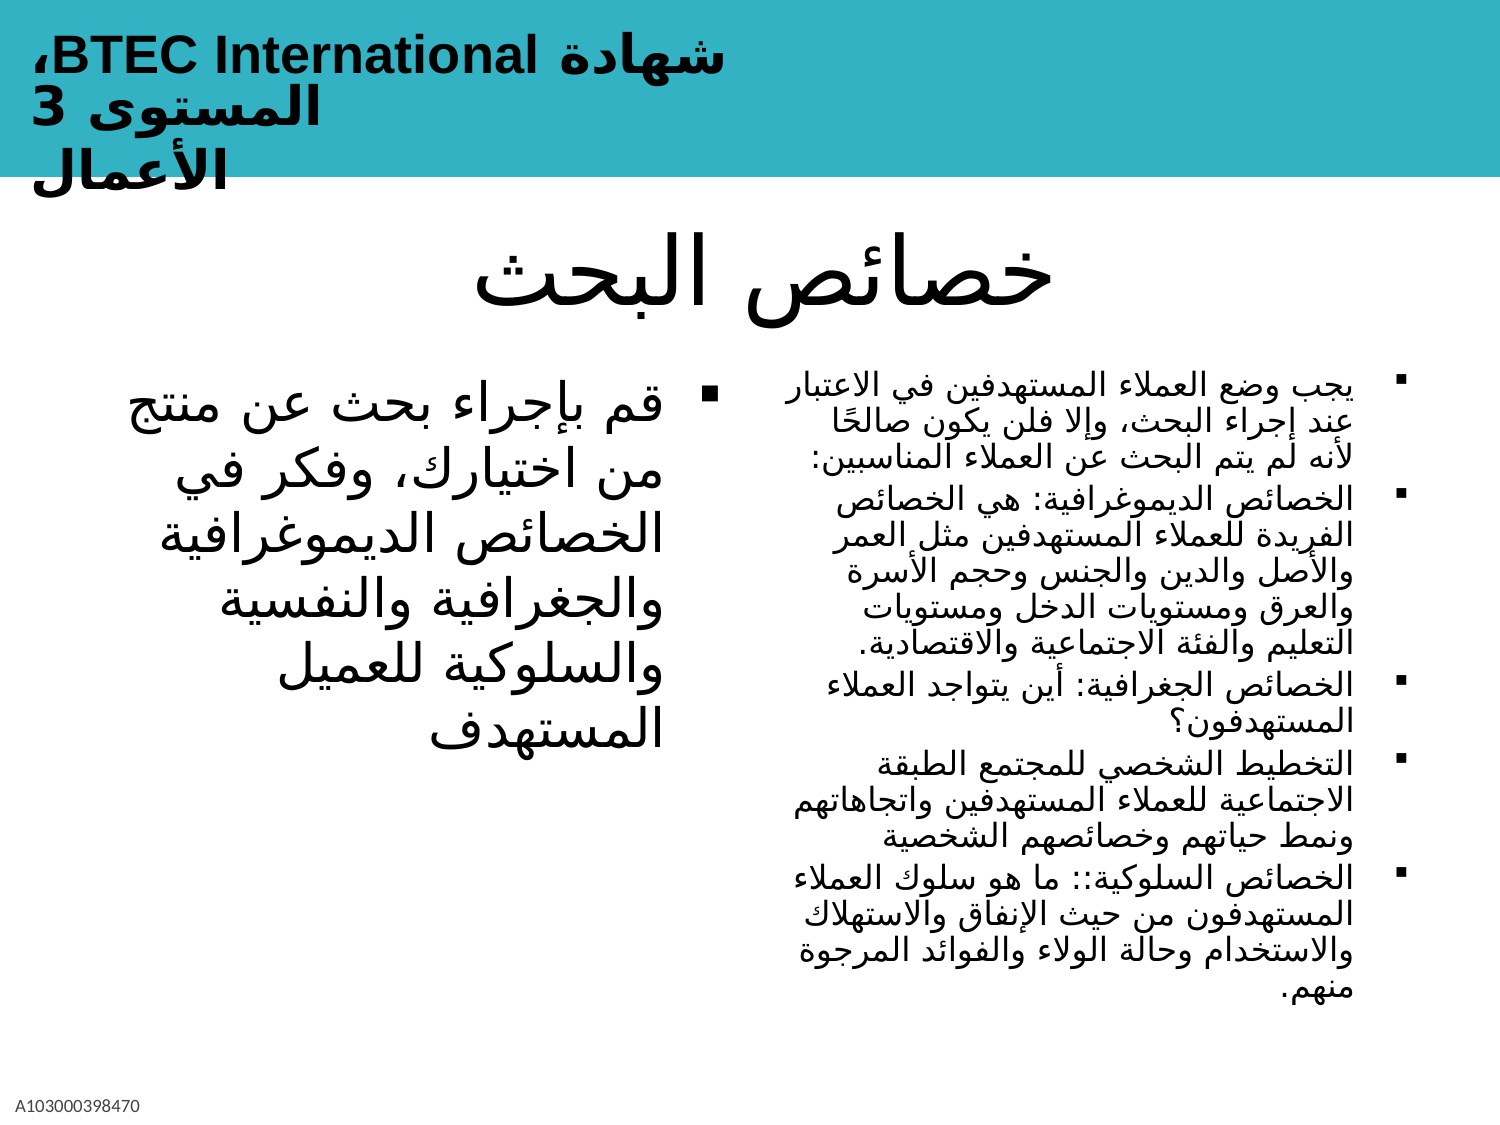

# خصائص البحث
قم بإجراء بحث عن منتج من اختيارك، وفكر في الخصائص الديموغرافية والجغرافية والنفسية والسلوكية للعميل المستهدف
يجب وضع العملاء المستهدفين في الاعتبار عند إجراء البحث، وإلا فلن يكون صالحًا لأنه لم يتم البحث عن العملاء المناسبين:
الخصائص الديموغرافية: هي الخصائص الفريدة للعملاء المستهدفين مثل العمر والأصل والدين والجنس وحجم الأسرة والعرق ومستويات الدخل ومستويات التعليم والفئة الاجتماعية والاقتصادية.
الخصائص الجغرافية: أين يتواجد العملاء المستهدفون؟
التخطيط الشخصي للمجتمع الطبقة الاجتماعية للعملاء المستهدفين واتجاهاتهم ونمط حياتهم وخصائصهم الشخصية
الخصائص السلوكية:: ما هو سلوك العملاء المستهدفون من حيث الإنفاق والاستهلاك والاستخدام وحالة الولاء والفوائد المرجوة منهم.
A103000398470